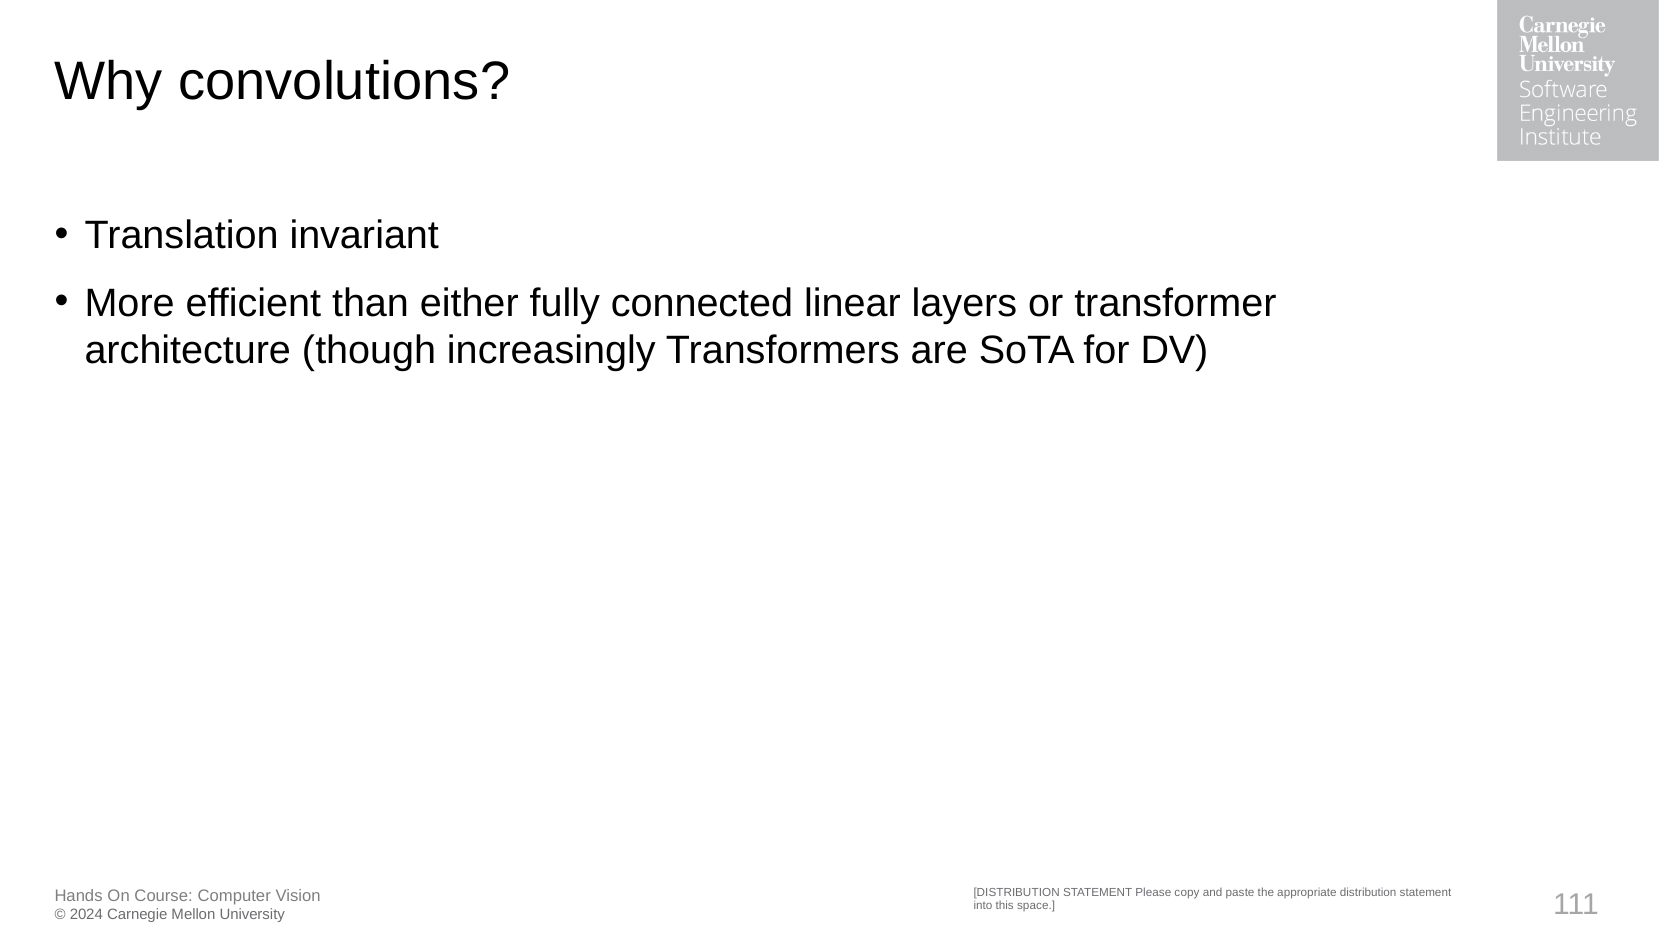

# Why convolutions?
Translation invariant
More efficient than either fully connected linear layers or transformer architecture (though increasingly Transformers are SoTA for DV)